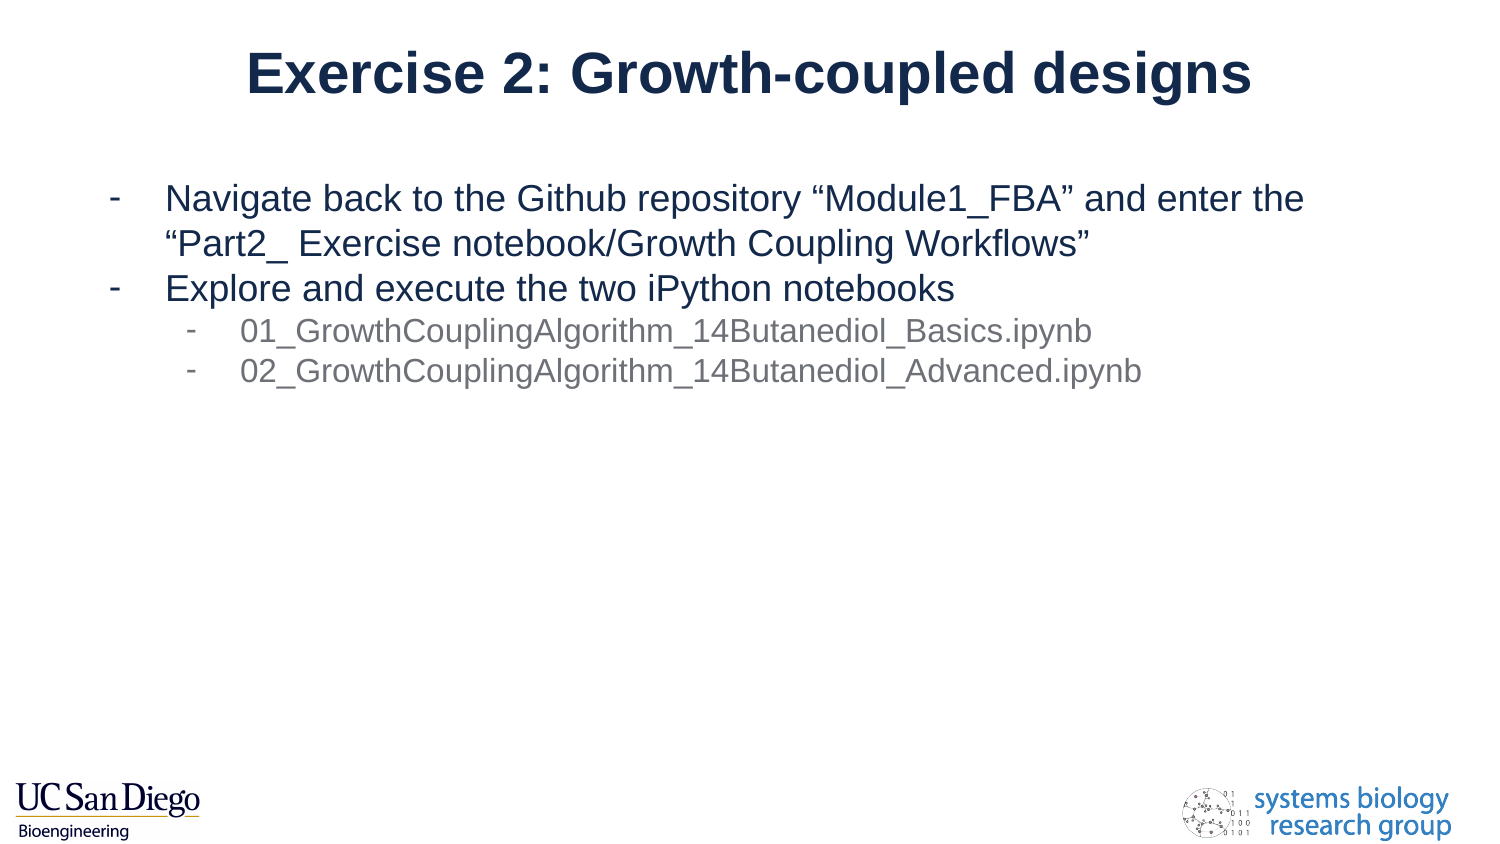

# Exercise 2: Growth-coupled designs
Navigate back to the Github repository “Module1_FBA” and enter the “Part2_ Exercise notebook/Growth Coupling Workflows”
Explore and execute the two iPython notebooks
01_GrowthCouplingAlgorithm_14Butanediol_Basics.ipynb
02_GrowthCouplingAlgorithm_14Butanediol_Advanced.ipynb